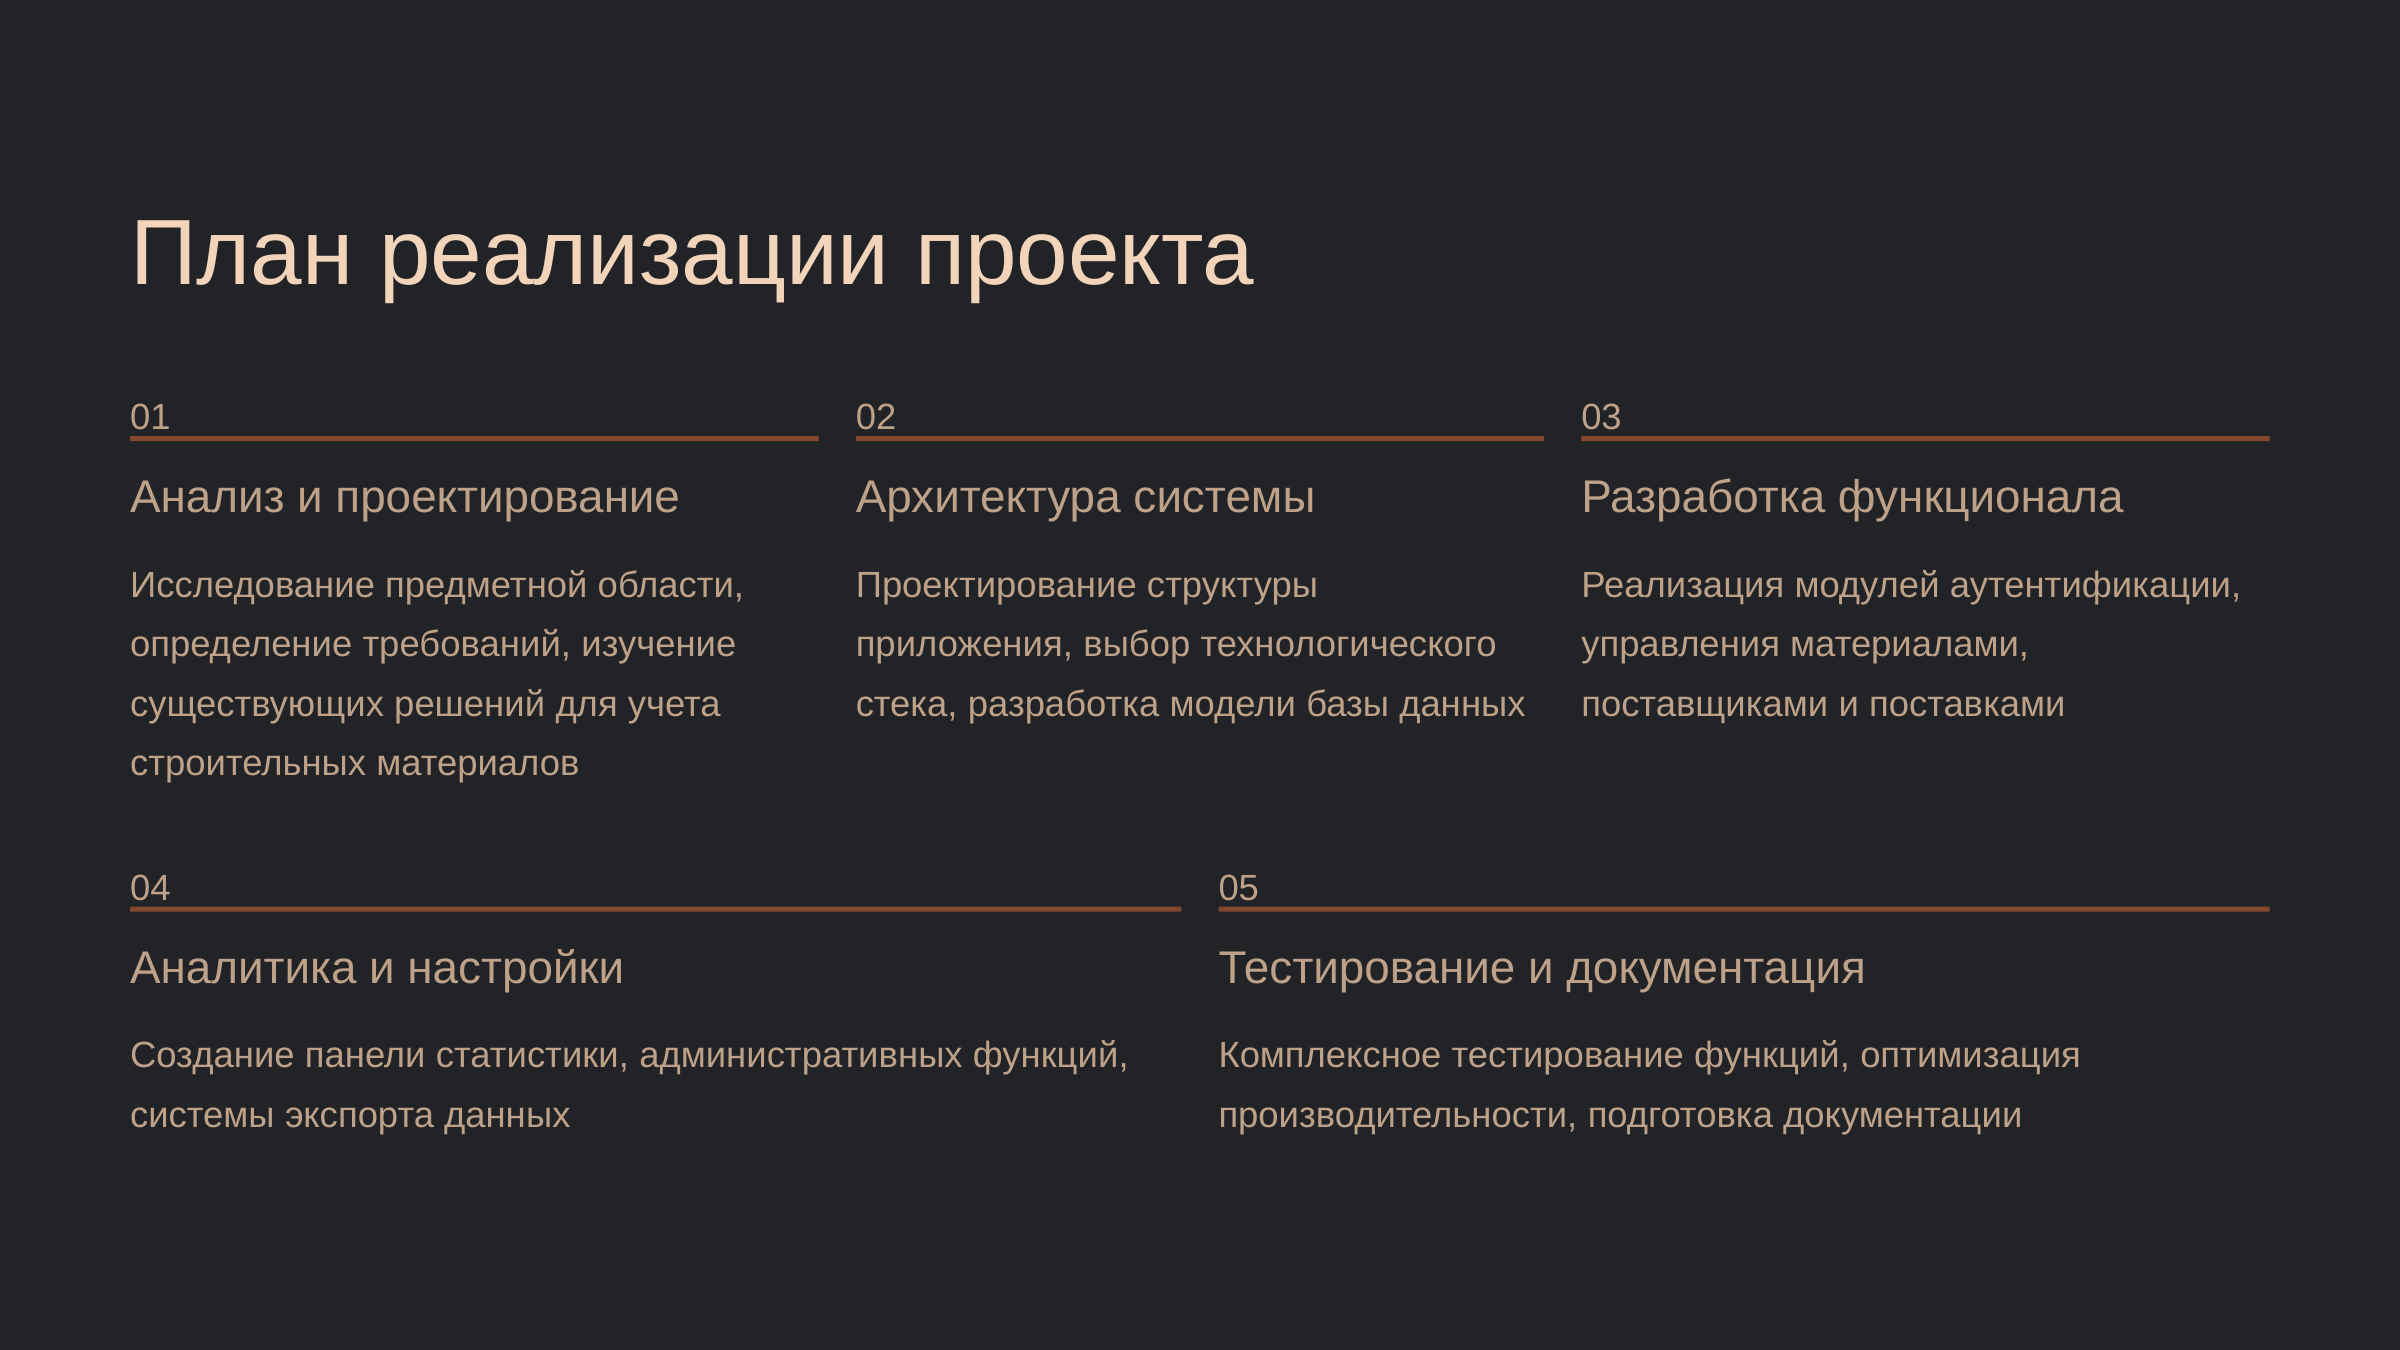

План реализации проекта
01
02
03

Анализ и проектирование
Архитектура системы
Разработка функционала
Исследование предметной области, определение требований, изучение существующих решений для учета строительных материалов
Проектирование структуры приложения, выбор технологического стека, разработка модели базы данных
Реализация модулей аутентификации, управления материалами, поставщиками и поставками
04
05

Аналитика и настройки
Тестирование и документация
Создание панели статистики, административных функций, системы экспорта данных
Комплексное тестирование функций, оптимизация производительности, подготовка документации